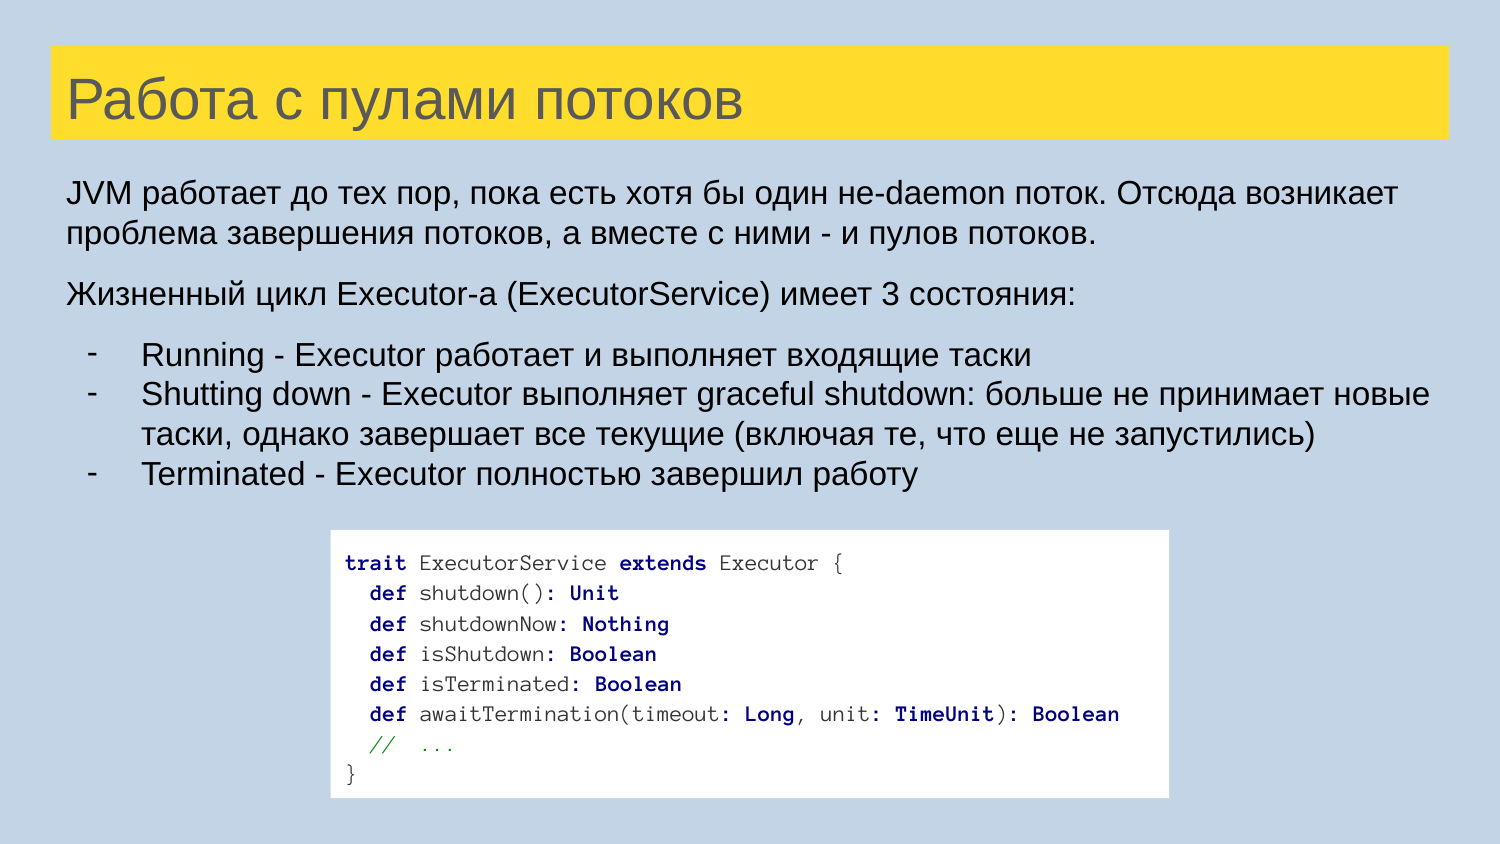

# Работа с пулами потоков
JVM работает до тех пор, пока есть хотя бы один не-daemon поток. Отсюда возникает проблема завершения потоков, а вместе с ними - и пулов потоков.
Жизненный цикл Executor-а (ExecutorService) имеет 3 состояния:
Running - Executor работает и выполняет входящие таски
Shutting down - Executor выполняет graceful shutdown: больше не принимает новые таски, однако завершает все текущие (включая те, что еще не запустились)
Terminated - Executor полностью завершил работу
trait ExecutorService extends Executor {
  def shutdown(): Unit
  def shutdownNow: Nothing
  def isShutdown: Boolean
  def isTerminated: Boolean
  def awaitTermination(timeout: Long, unit: TimeUnit): Boolean
  //  ...
}